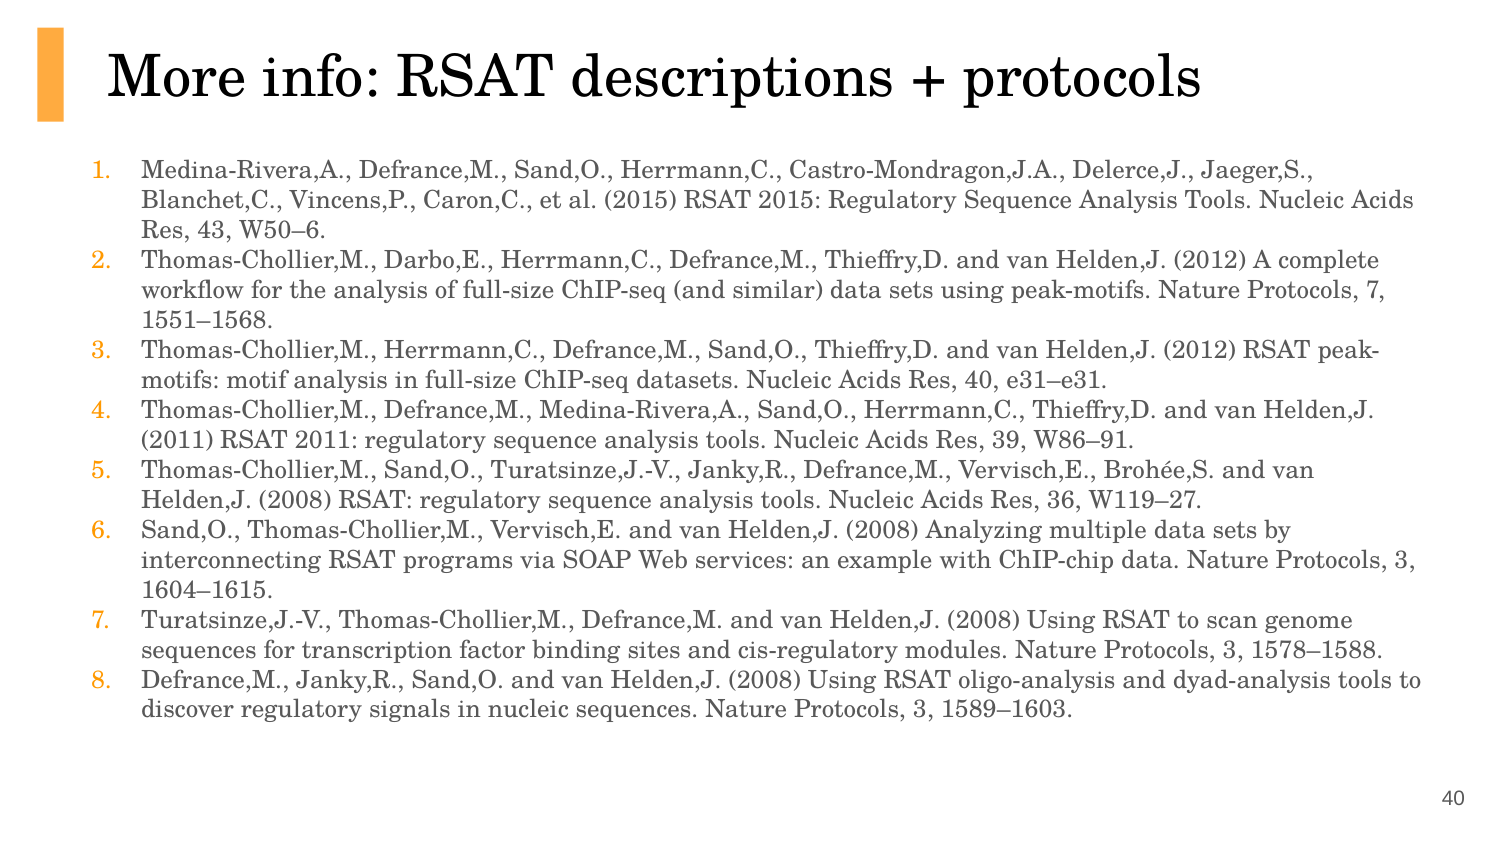

# More info: RSAT descriptions + protocols
Medina-Rivera,A., Defrance,M., Sand,O., Herrmann,C., Castro-Mondragon,J.A., Delerce,J., Jaeger,S., Blanchet,C., Vincens,P., Caron,C., et al. (2015) RSAT 2015: Regulatory Sequence Analysis Tools. Nucleic Acids Res, 43, W50–6.
Thomas-Chollier,M., Darbo,E., Herrmann,C., Defrance,M., Thieffry,D. and van Helden,J. (2012) A complete workflow for the analysis of full-size ChIP-seq (and similar) data sets using peak-motifs. Nature Protocols, 7, 1551–1568.
Thomas-Chollier,M., Herrmann,C., Defrance,M., Sand,O., Thieffry,D. and van Helden,J. (2012) RSAT peak-motifs: motif analysis in full-size ChIP-seq datasets. Nucleic Acids Res, 40, e31–e31.
Thomas-Chollier,M., Defrance,M., Medina-Rivera,A., Sand,O., Herrmann,C., Thieffry,D. and van Helden,J. (2011) RSAT 2011: regulatory sequence analysis tools. Nucleic Acids Res, 39, W86–91.
Thomas-Chollier,M., Sand,O., Turatsinze,J.-V., Janky,R., Defrance,M., Vervisch,E., Brohée,S. and van Helden,J. (2008) RSAT: regulatory sequence analysis tools. Nucleic Acids Res, 36, W119–27.
Sand,O., Thomas-Chollier,M., Vervisch,E. and van Helden,J. (2008) Analyzing multiple data sets by interconnecting RSAT programs via SOAP Web services: an example with ChIP-chip data. Nature Protocols, 3, 1604–1615.
Turatsinze,J.-V., Thomas-Chollier,M., Defrance,M. and van Helden,J. (2008) Using RSAT to scan genome sequences for transcription factor binding sites and cis-regulatory modules. Nature Protocols, 3, 1578–1588.
Defrance,M., Janky,R., Sand,O. and van Helden,J. (2008) Using RSAT oligo-analysis and dyad-analysis tools to discover regulatory signals in nucleic sequences. Nature Protocols, 3, 1589–1603.
40